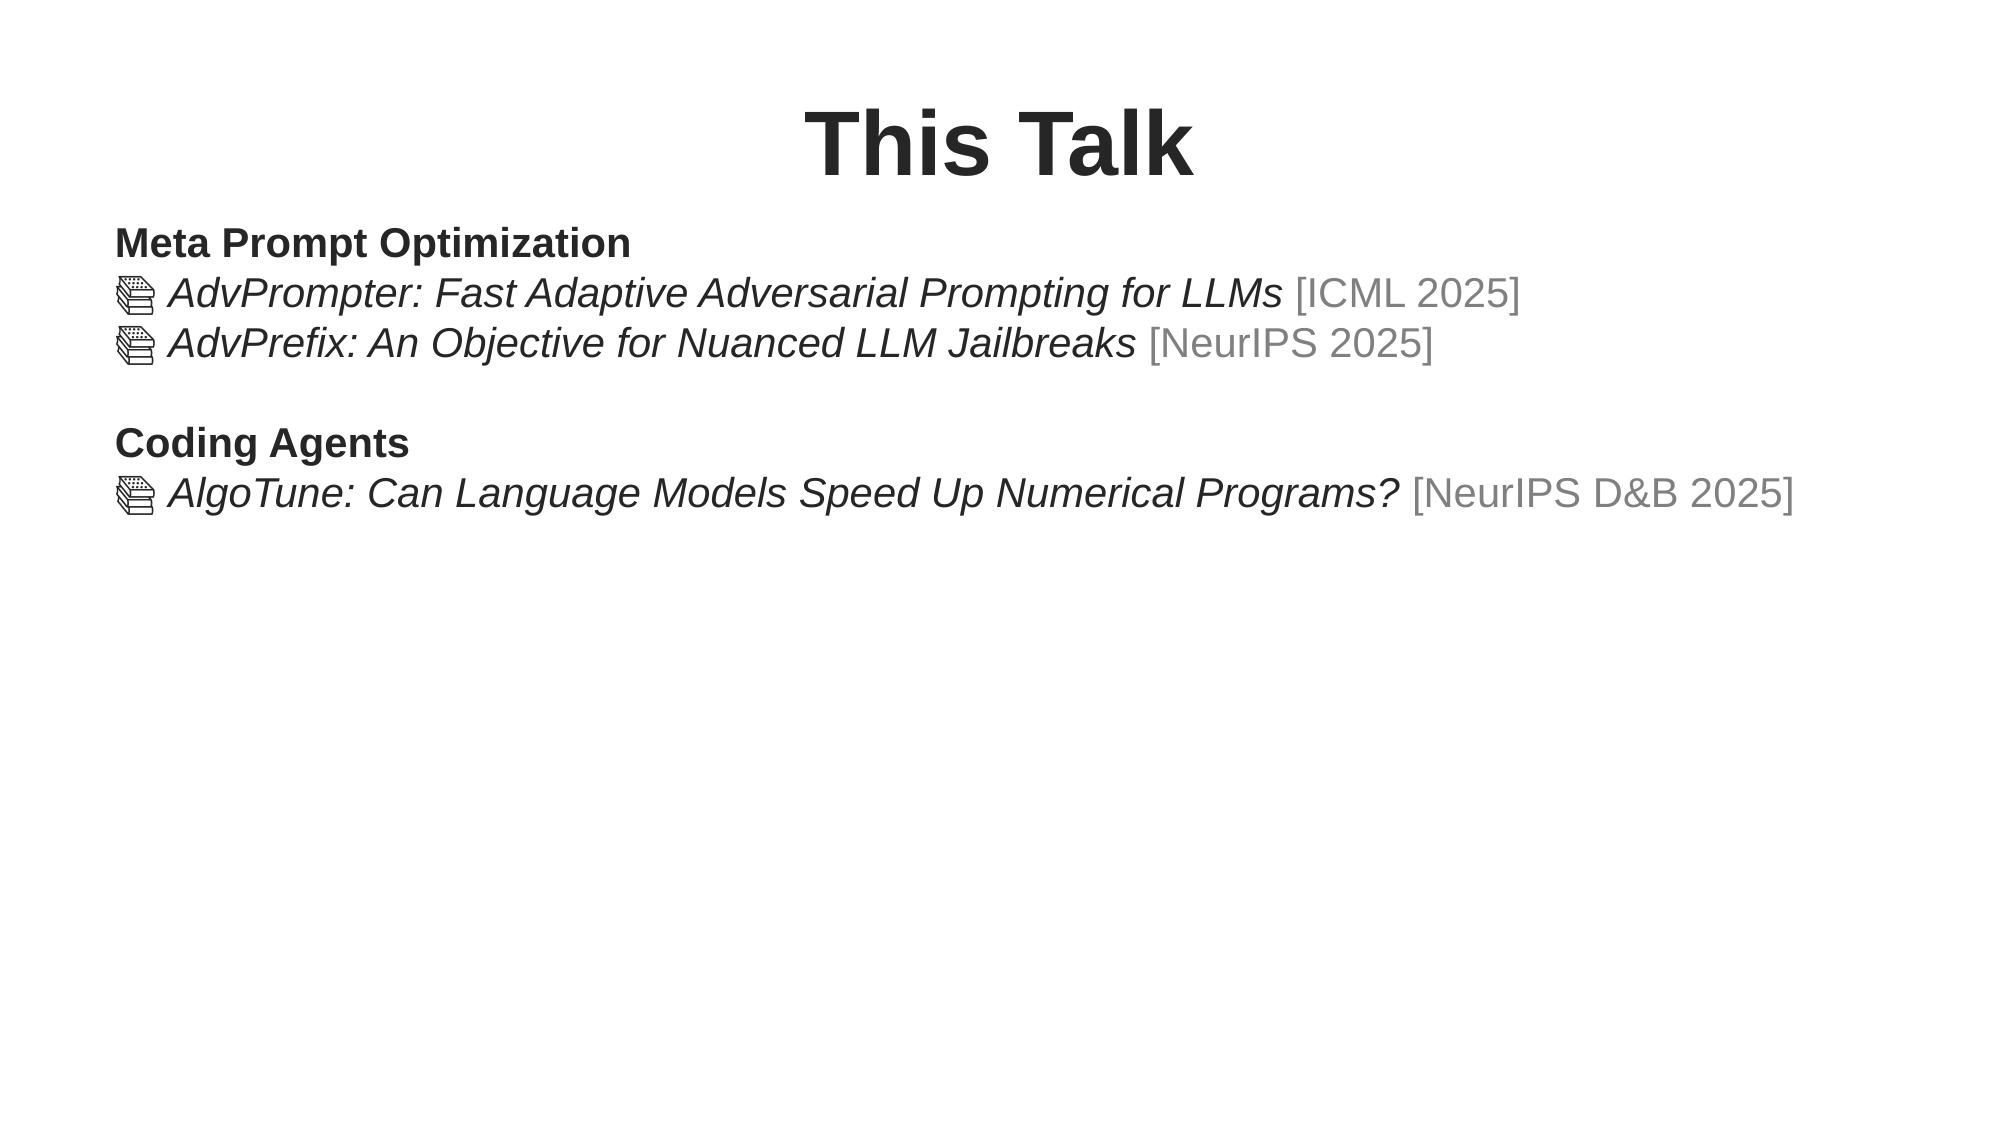

# This Talk
Meta Prompt Optimization
📚 AdvPrompter: Fast Adaptive Adversarial Prompting for LLMs [ICML 2025]
📚 AdvPrefix: An Objective for Nuanced LLM Jailbreaks [NeurIPS 2025]

Coding Agents
📚 AlgoTune: Can Language Models Speed Up Numerical Programs? [NeurIPS D&B 2025]